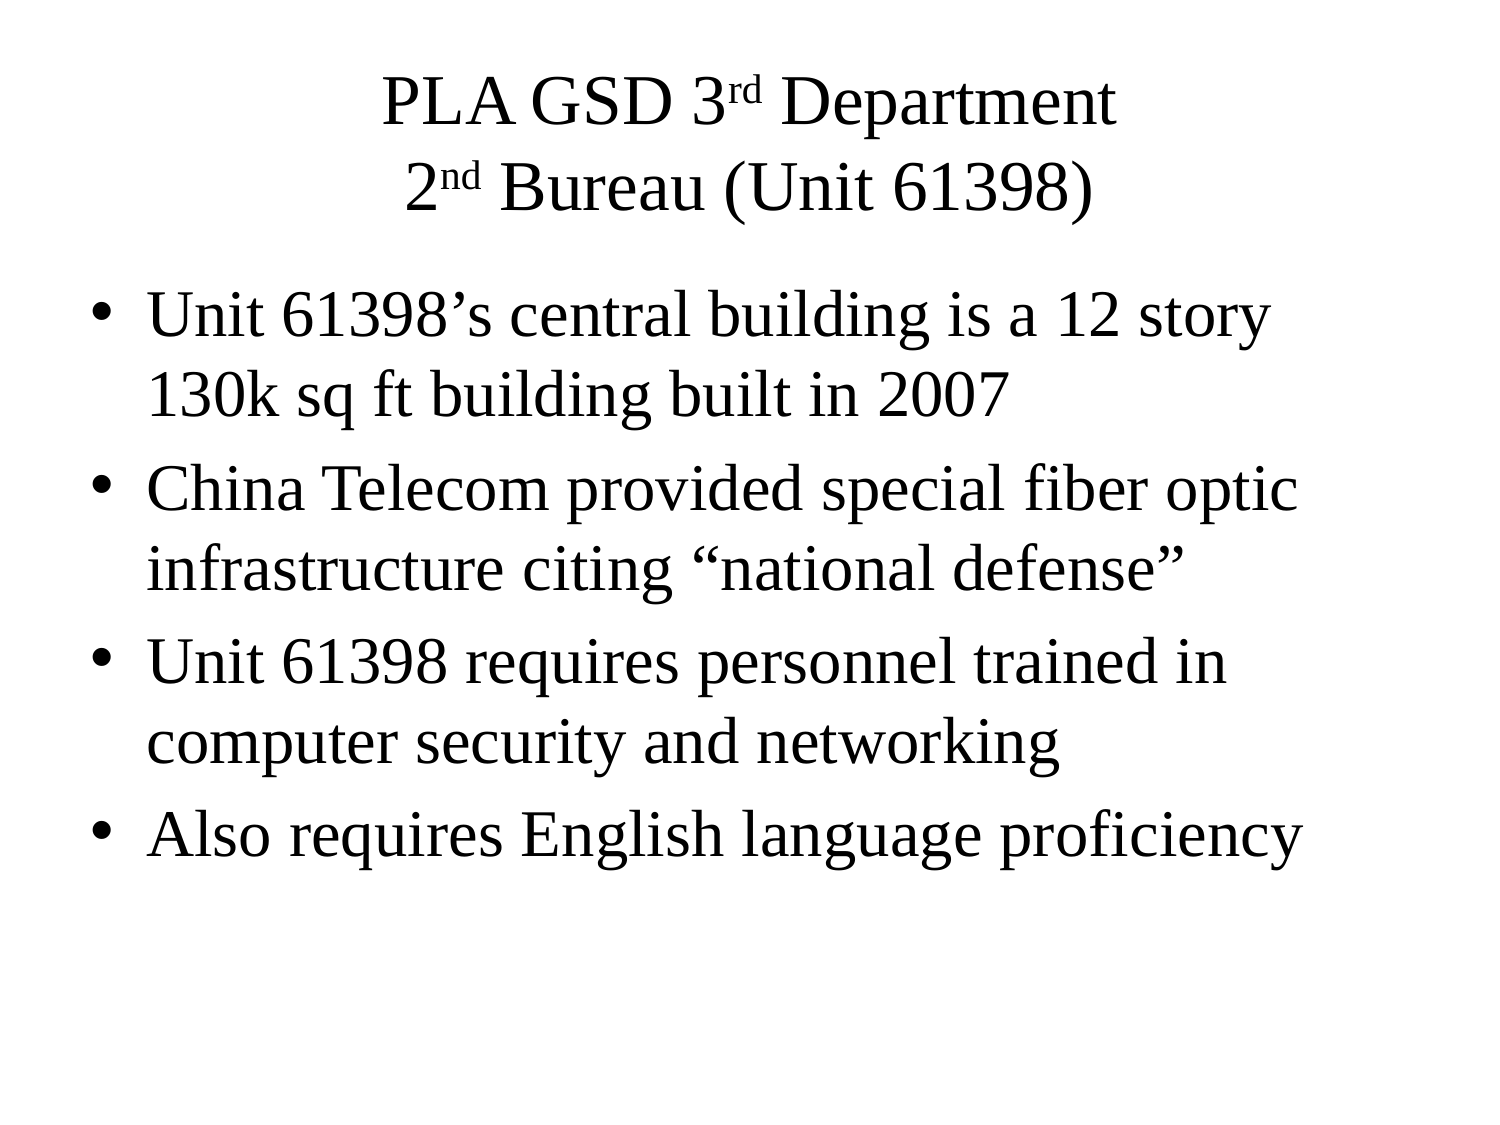

# PLA GSD 3rd Department 2nd Bureau (Unit 61398)
Unit 61398’s central building is a 12 story 130k sq ft building built in 2007
China Telecom provided special fiber optic infrastructure citing “national defense”
Unit 61398 requires personnel trained in computer security and networking
Also requires English language proficiency